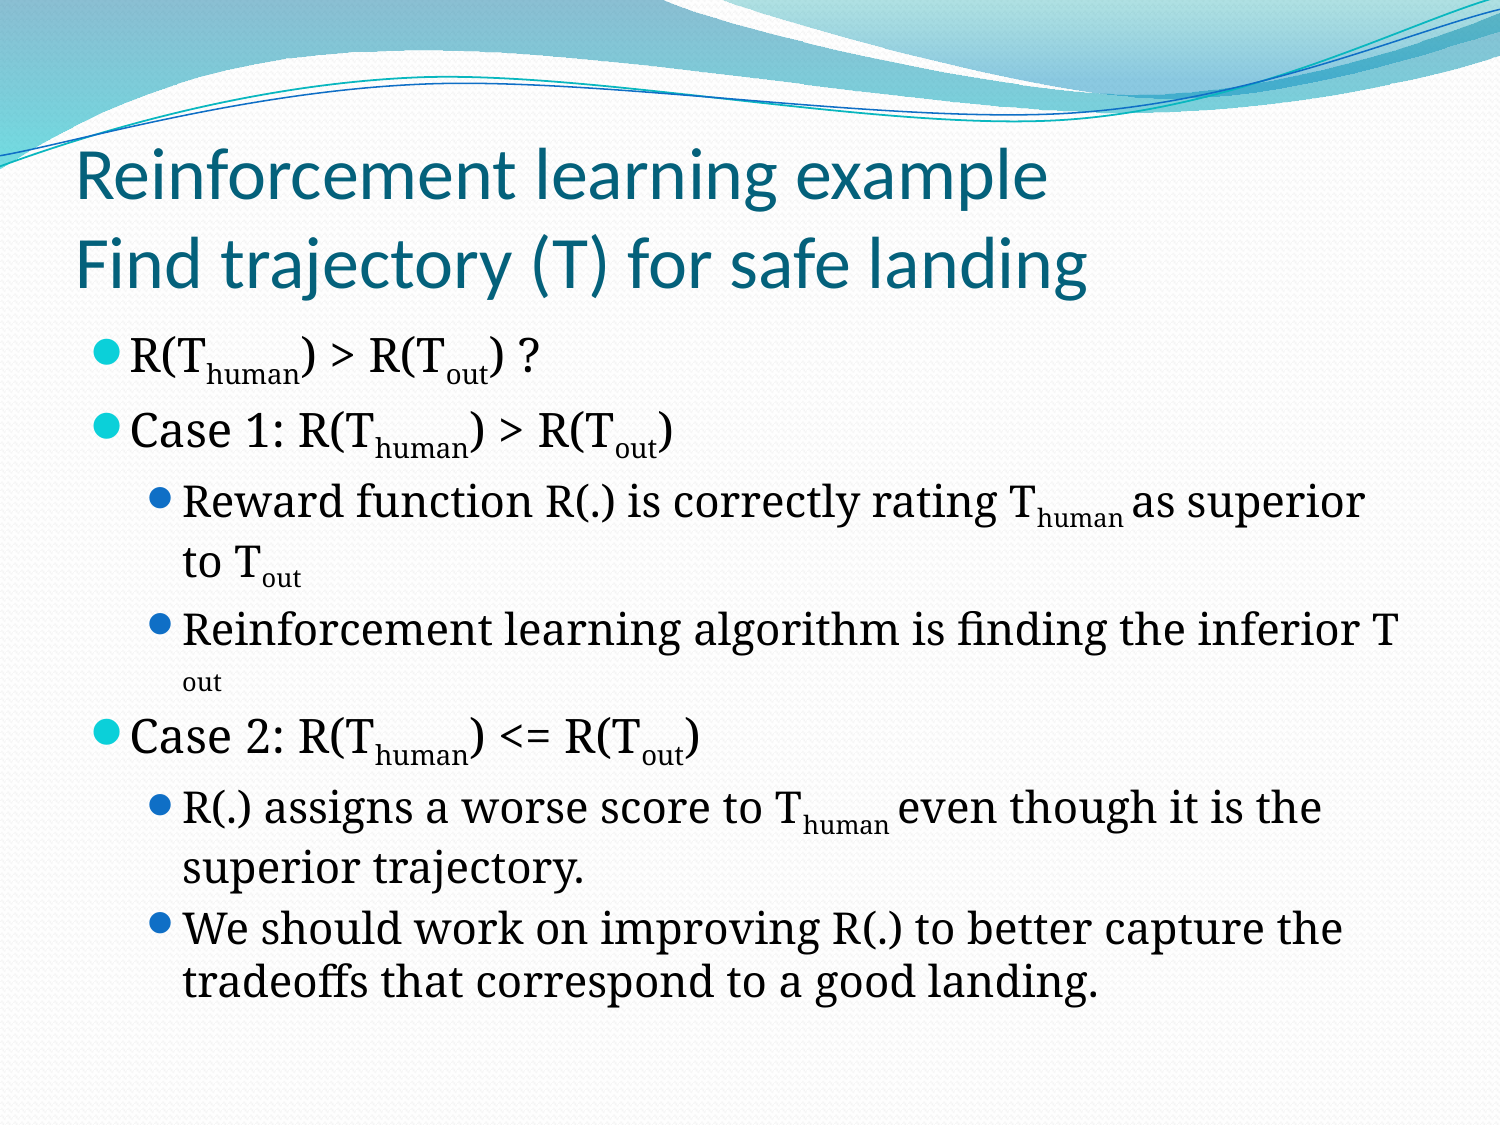

# Reinforcement learning example Find trajectory (T) for safe landing
R(Thuman) > R(Tout) ?
Case 1: R(Thuman) > R(Tout)
Reward function R​(.) is correctly rating T​human as superior to T​out
Reinforcement learning algorithm is finding the inferior T​out
Case 2: R(Thuman) <= R(Tout)
R​(.) assigns a worse score to T​human even though it is the superior trajectory.
We should work on improving R​(.) to better capture the tradeoffs that correspond to a good landing.